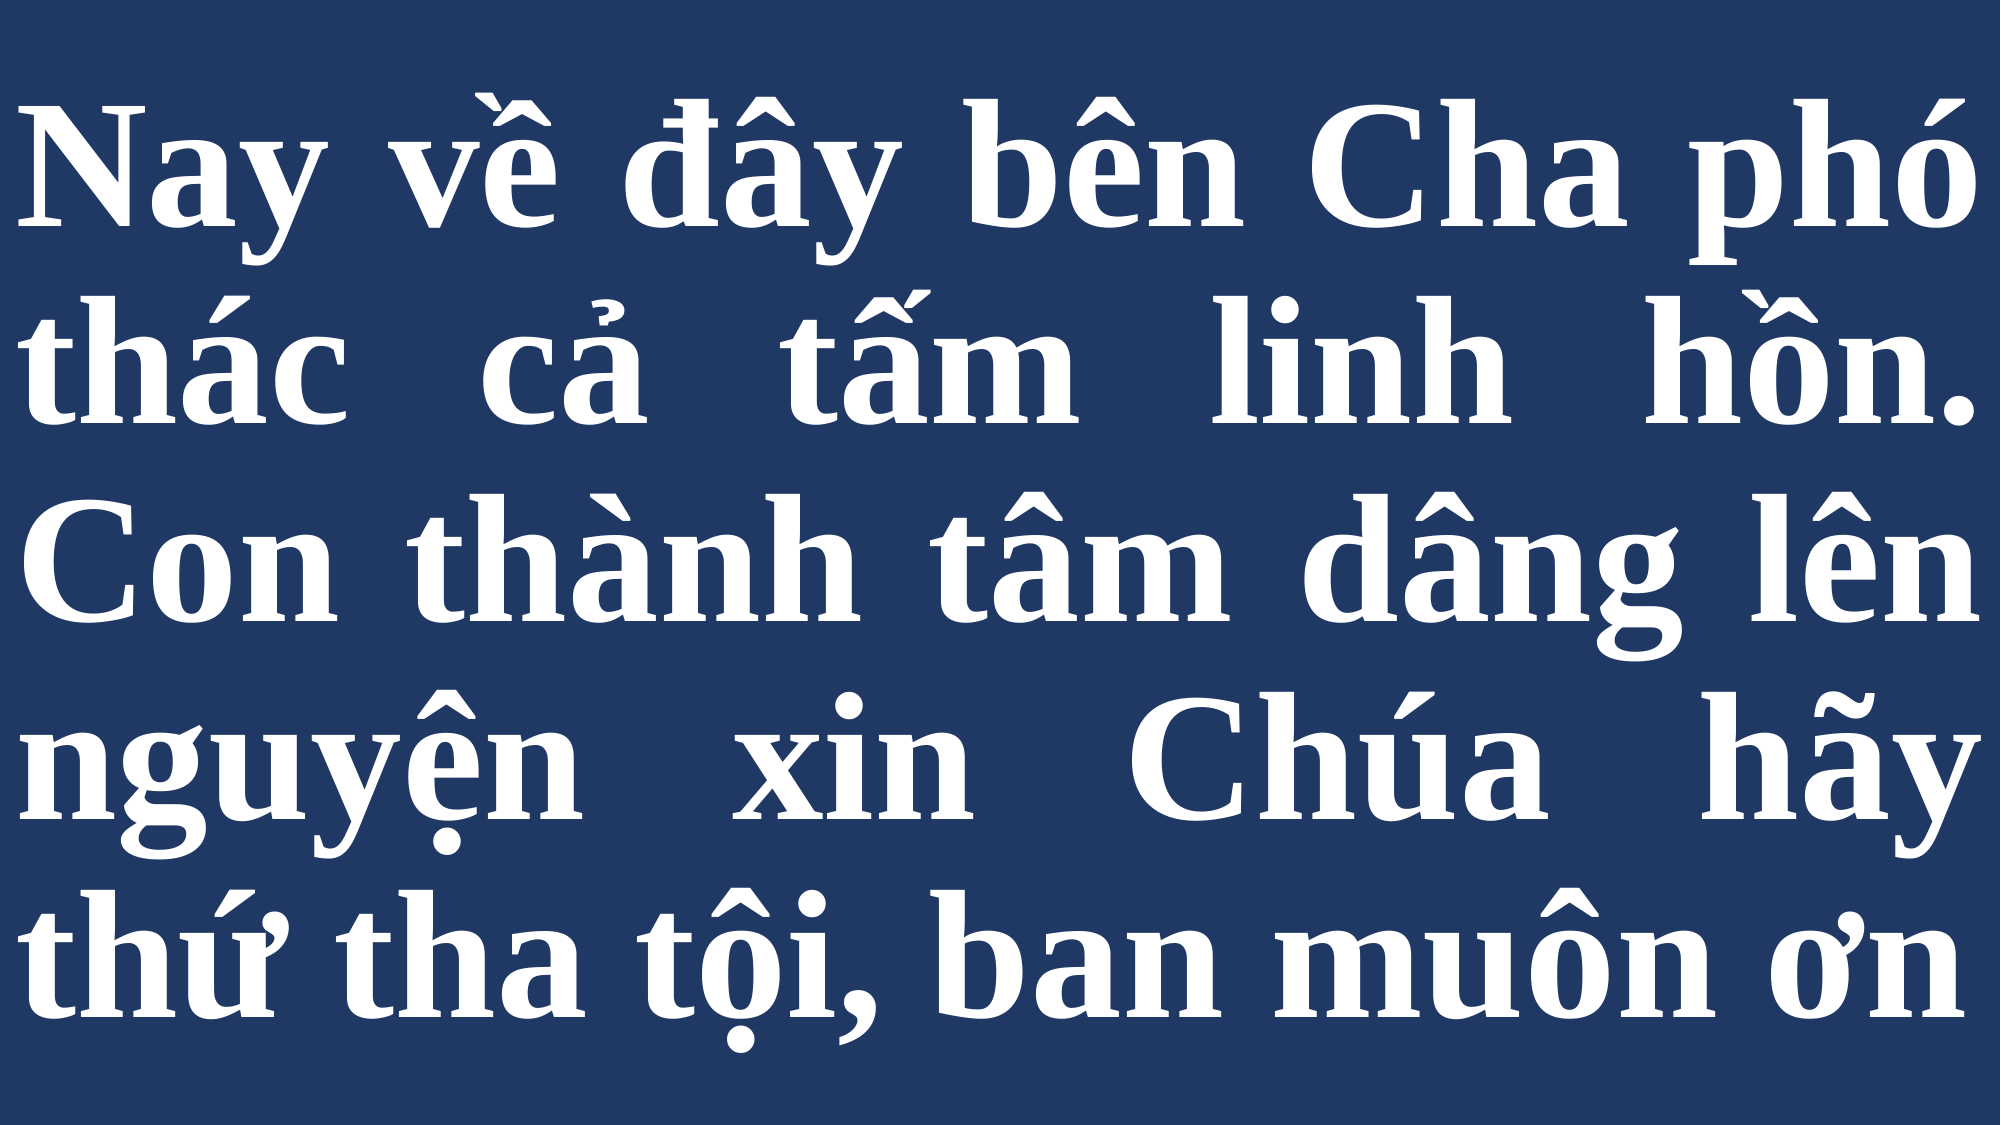

# Nay về đây bên Cha phó thác cả tấm linh hồn. Con thành tâm dâng lên nguyện xin Chúa hãy thứ tha tội, ban muôn ơn